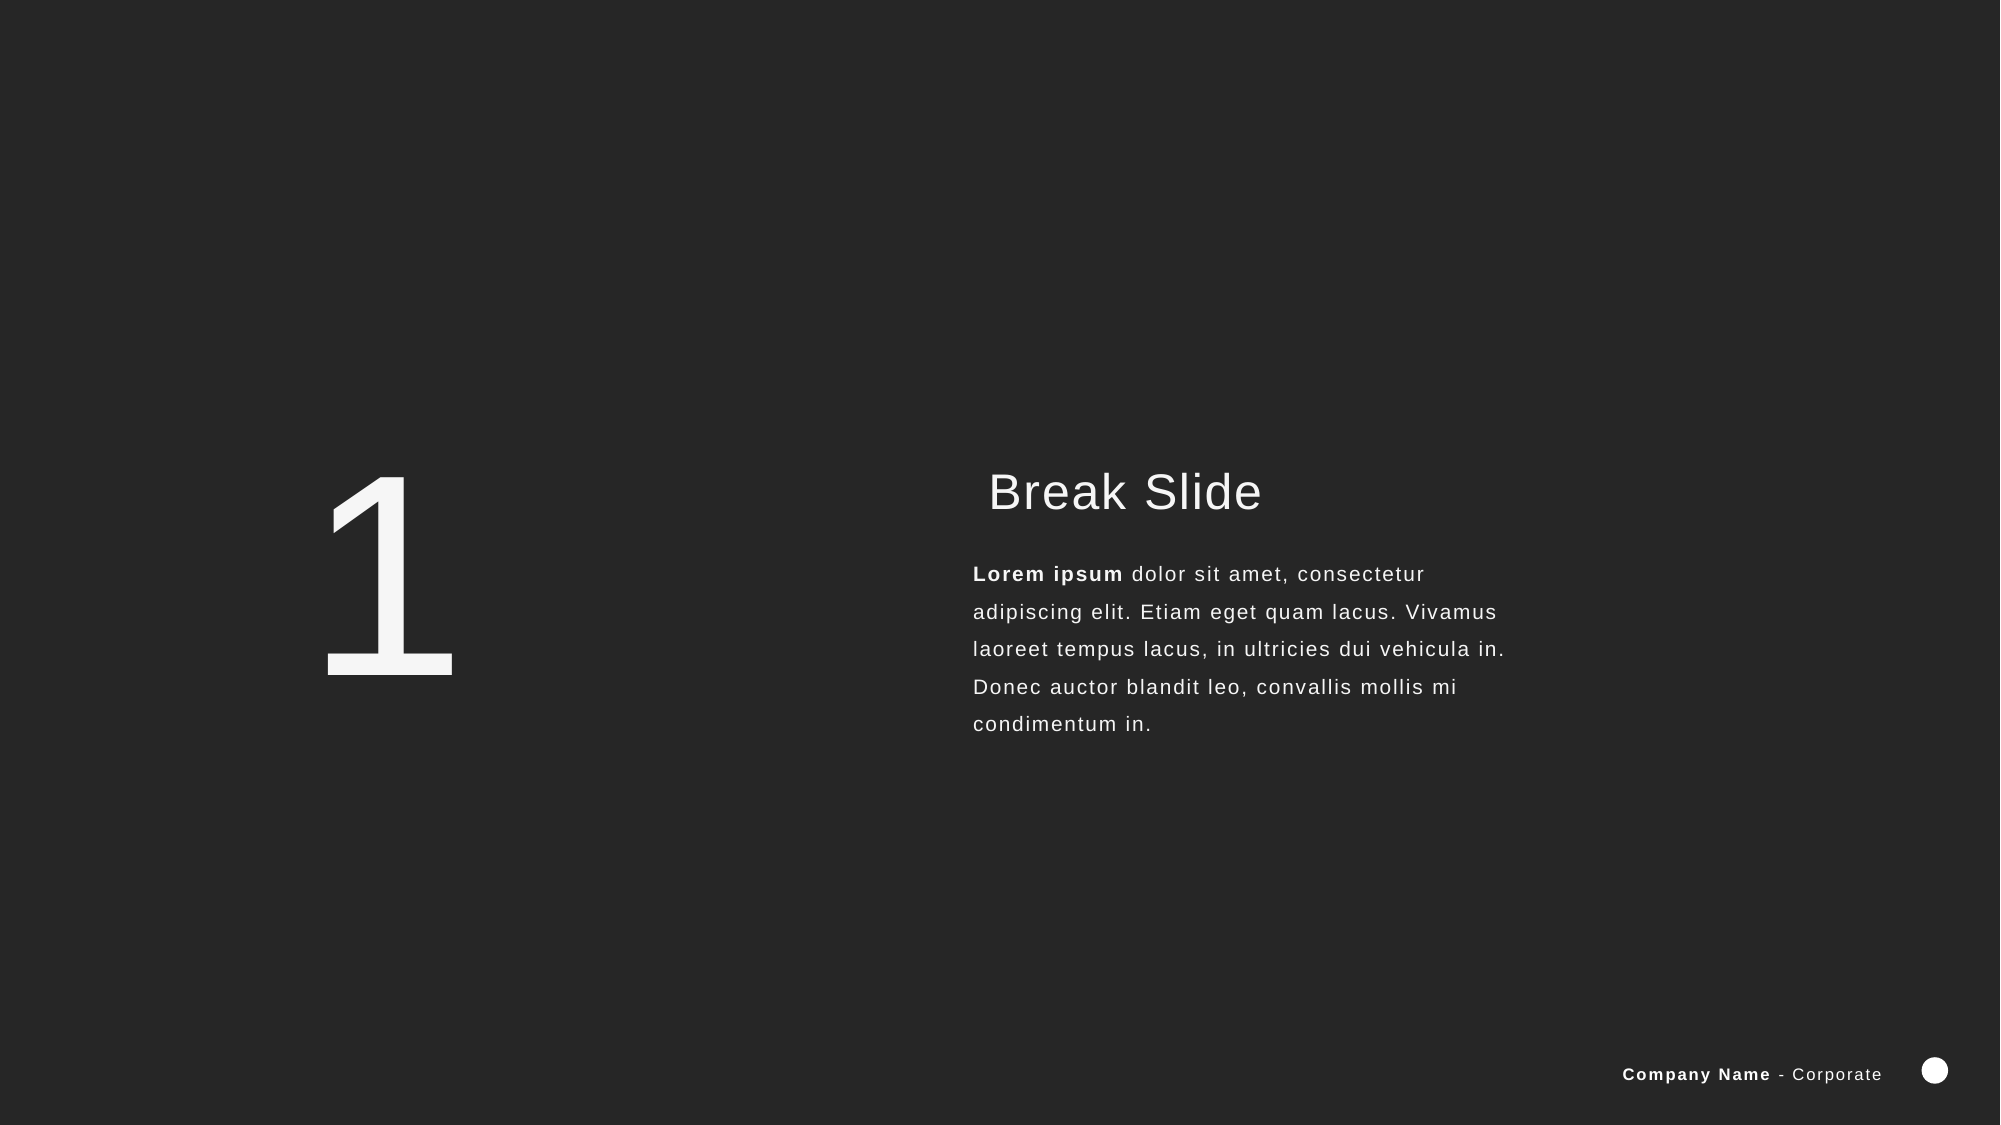

1
Break Slide
Lorem ipsum dolor sit amet, consectetur adipiscing elit. Etiam eget quam lacus. Vivamus laoreet tempus lacus, in ultricies dui vehicula in. Donec auctor blandit leo, convallis mollis mi condimentum in.
Company Name - Corporate